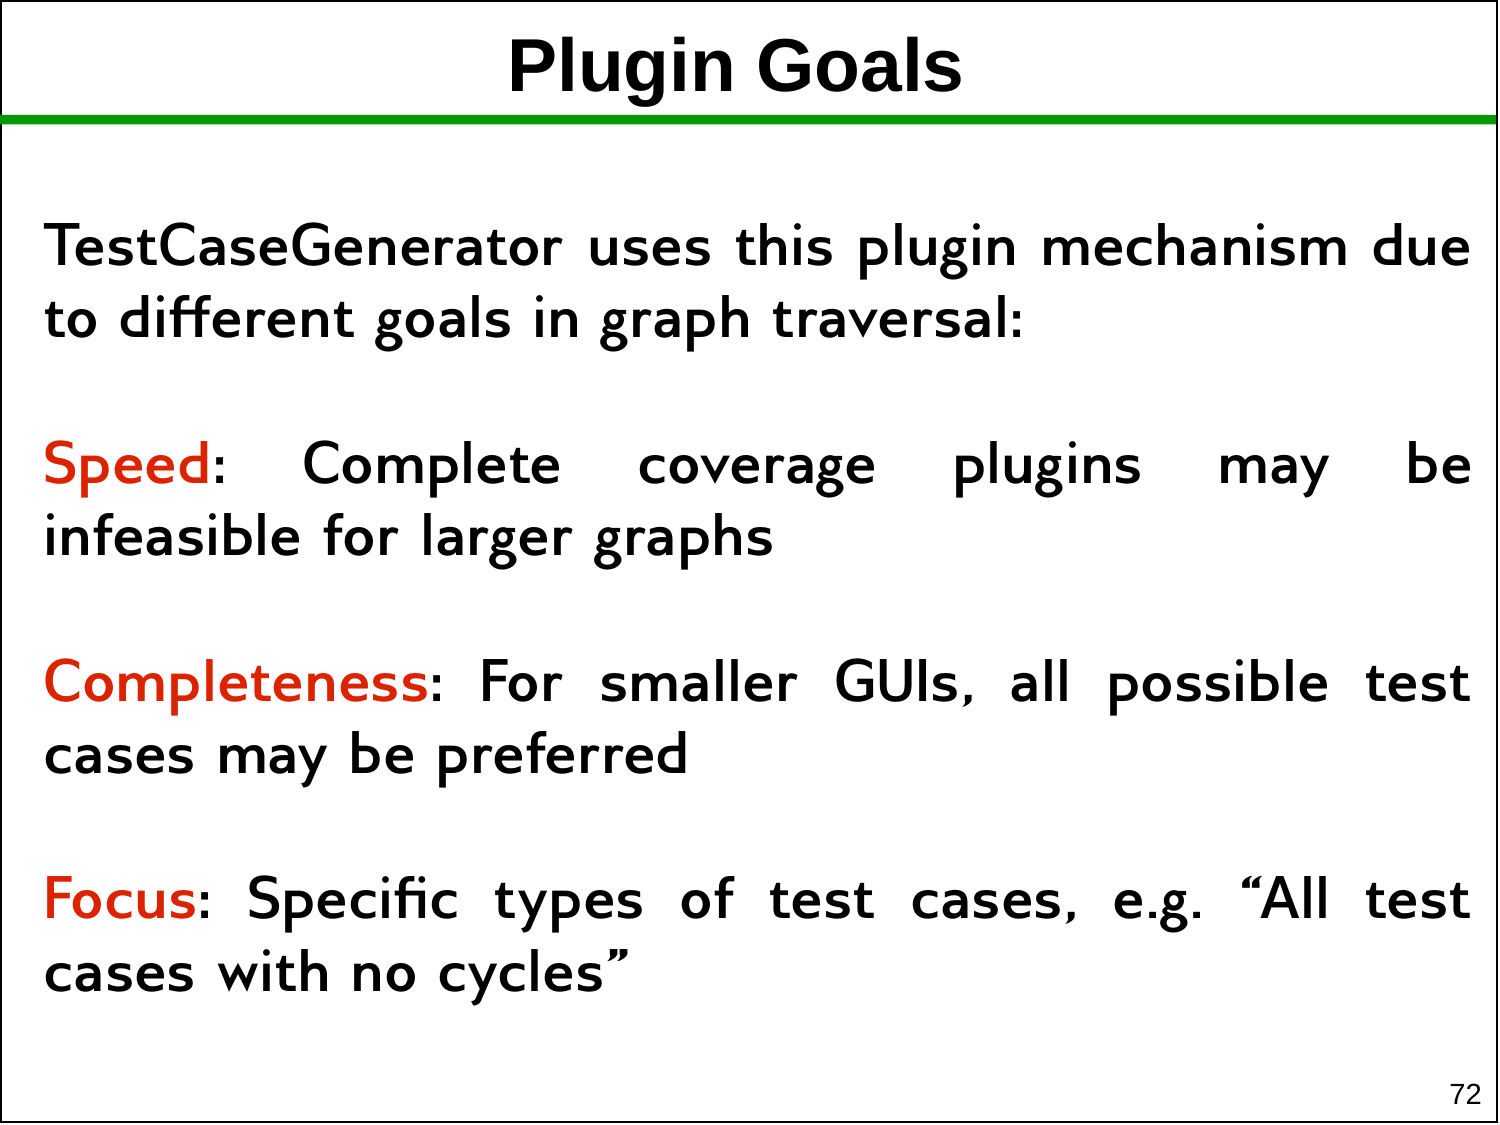

Plugin Goals
TestCaseGenerator uses this plugin mechanism due to different goals in graph traversal:

Speed: Complete coverage plugins may be infeasible for larger graphs

Completeness: For smaller GUIs, all possible test cases may be preferred

Focus: Specific types of test cases, e.g. “All test cases with no cycles”
72